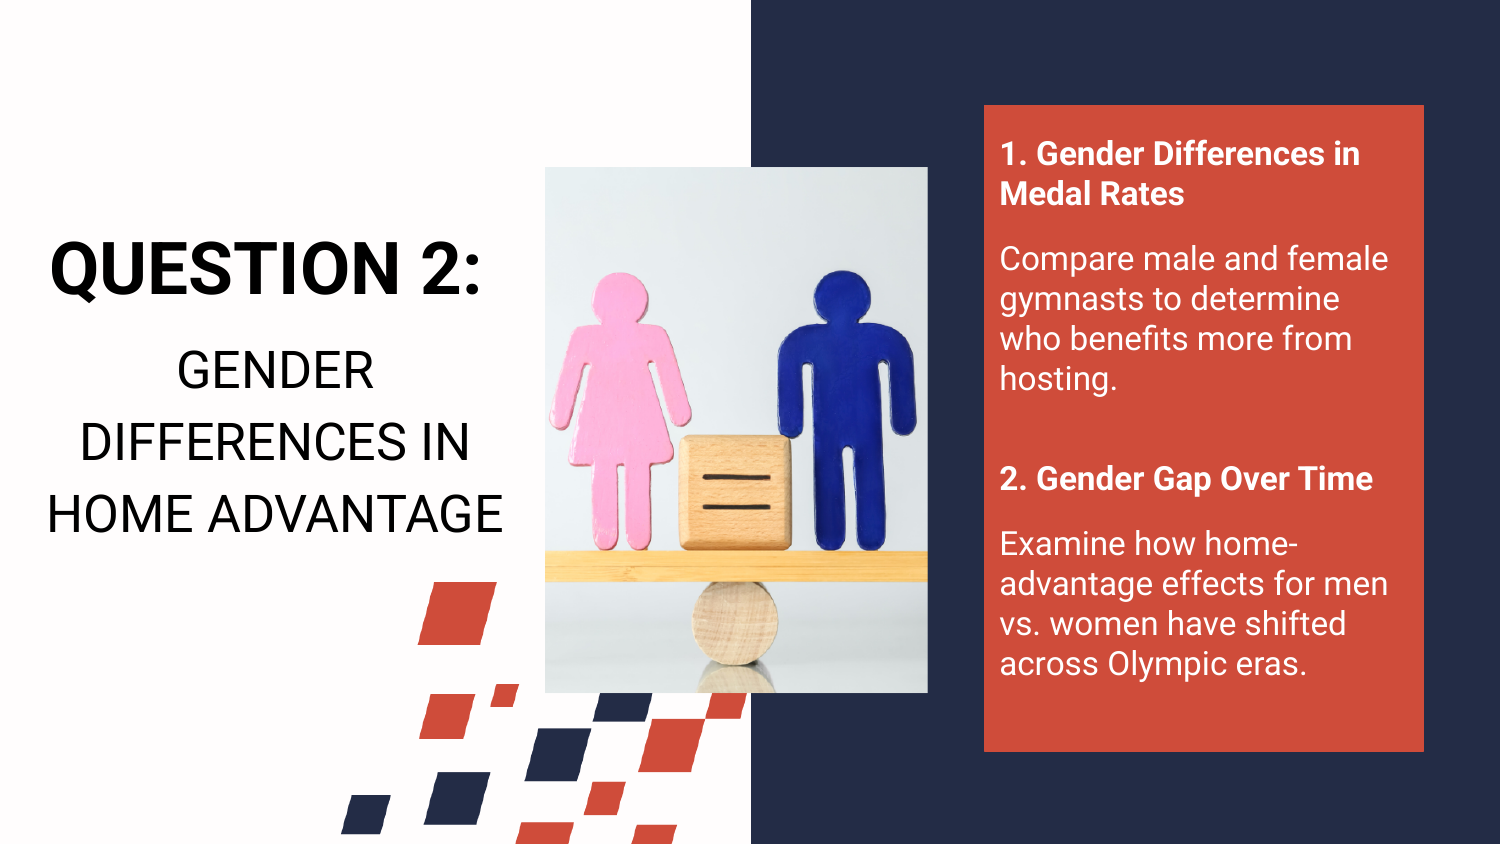

1. Gender Differences in Medal Rates
Compare male and female gymnasts to determine who benefits more from hosting.
QUESTION 2:
GENDER DIFFERENCES IN HOME ADVANTAGE
2. Gender Gap Over Time
Examine how home-advantage effects for men vs. women have shifted across Olympic eras.